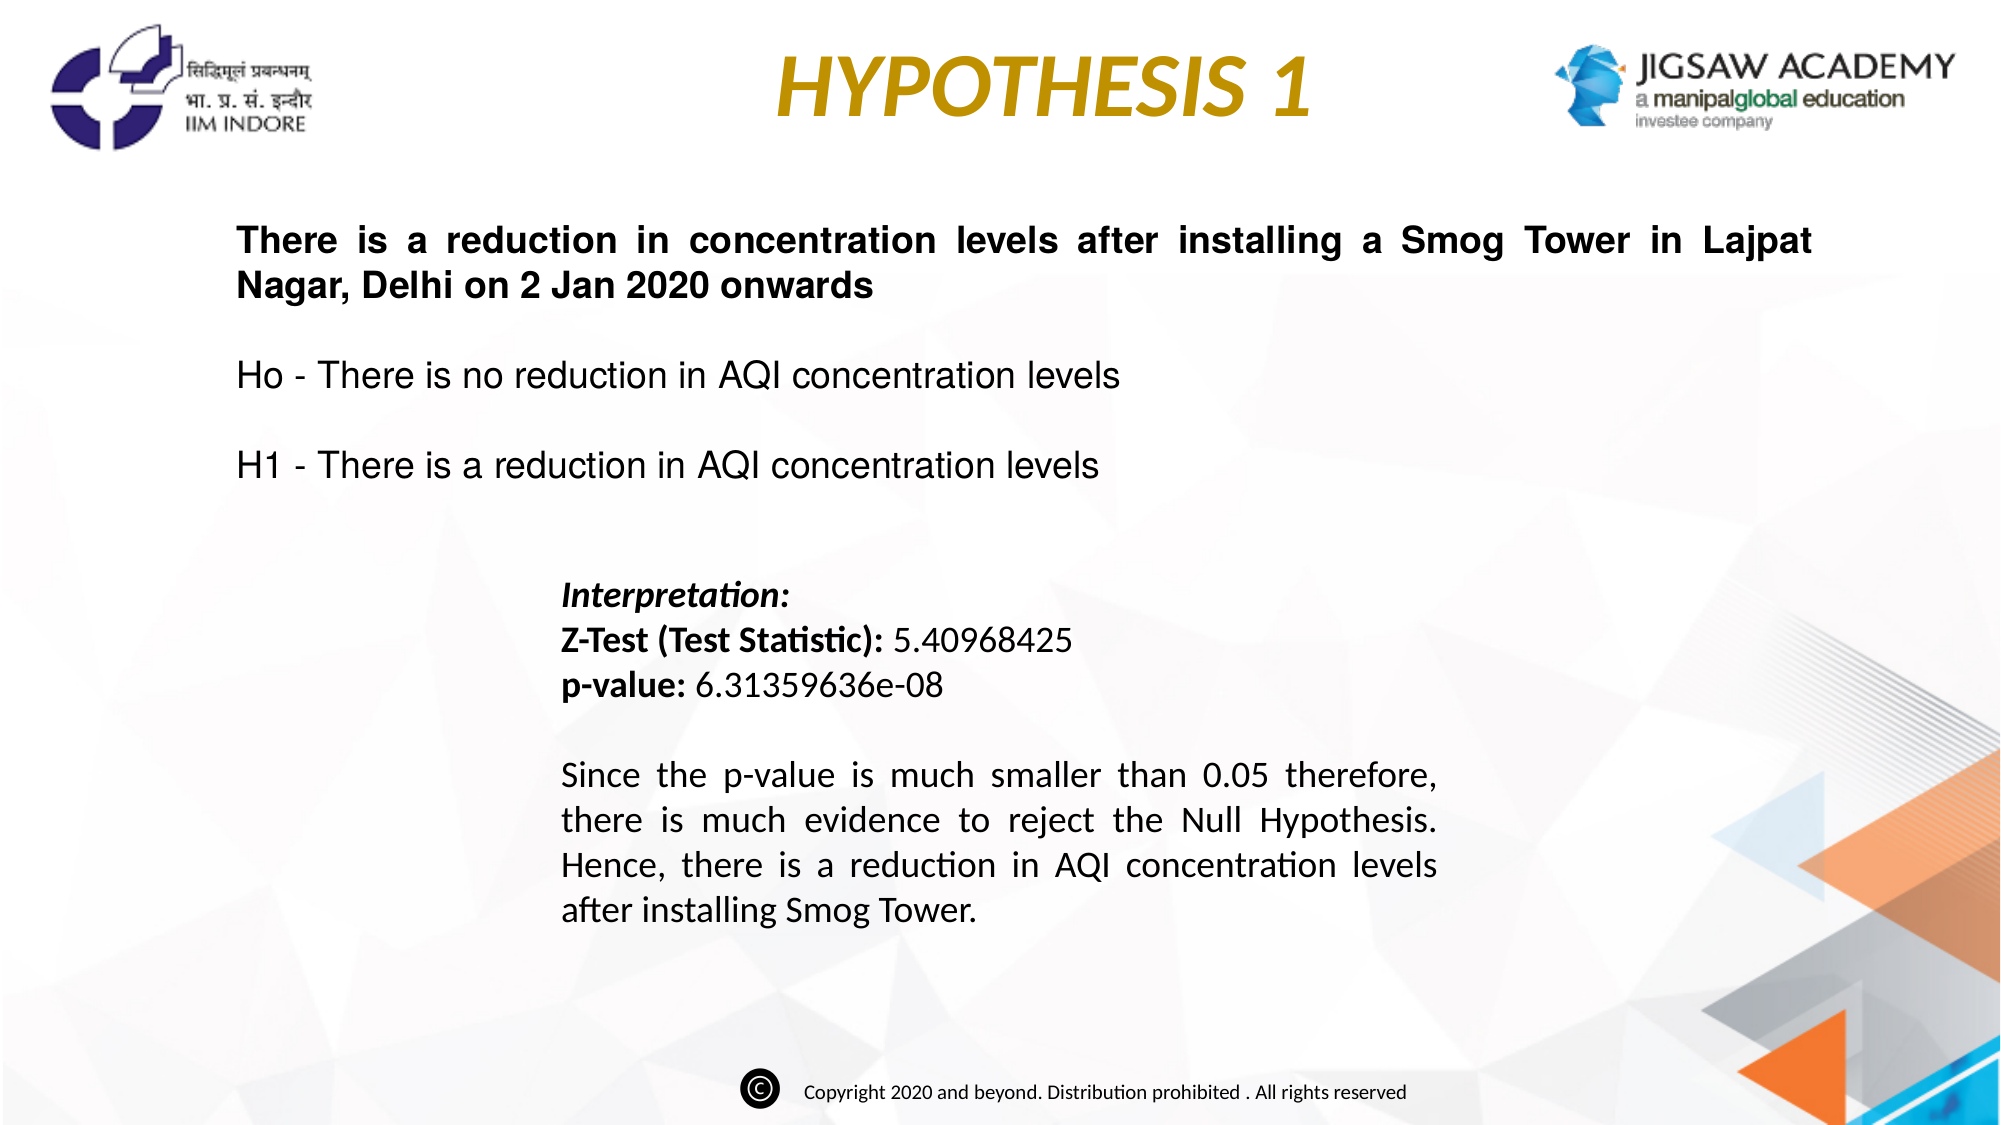

HYPOTHESIS 1
There is a reduction in concentration levels after installing a Smog Tower in Lajpat Nagar, Delhi on 2 Jan 2020 onwards

Ho - There is no reduction in AQI concentration levels

H1 - There is a reduction in AQI concentration levels

Interpretation:
Z-Test (Test Statistic): 5.40968425
p-value: 6.31359636e-08

Since the p-value is much smaller than 0.05 therefore, there is much evidence to reject the Null Hypothesis. Hence, there is a reduction in AQI concentration levels after installing Smog Tower.